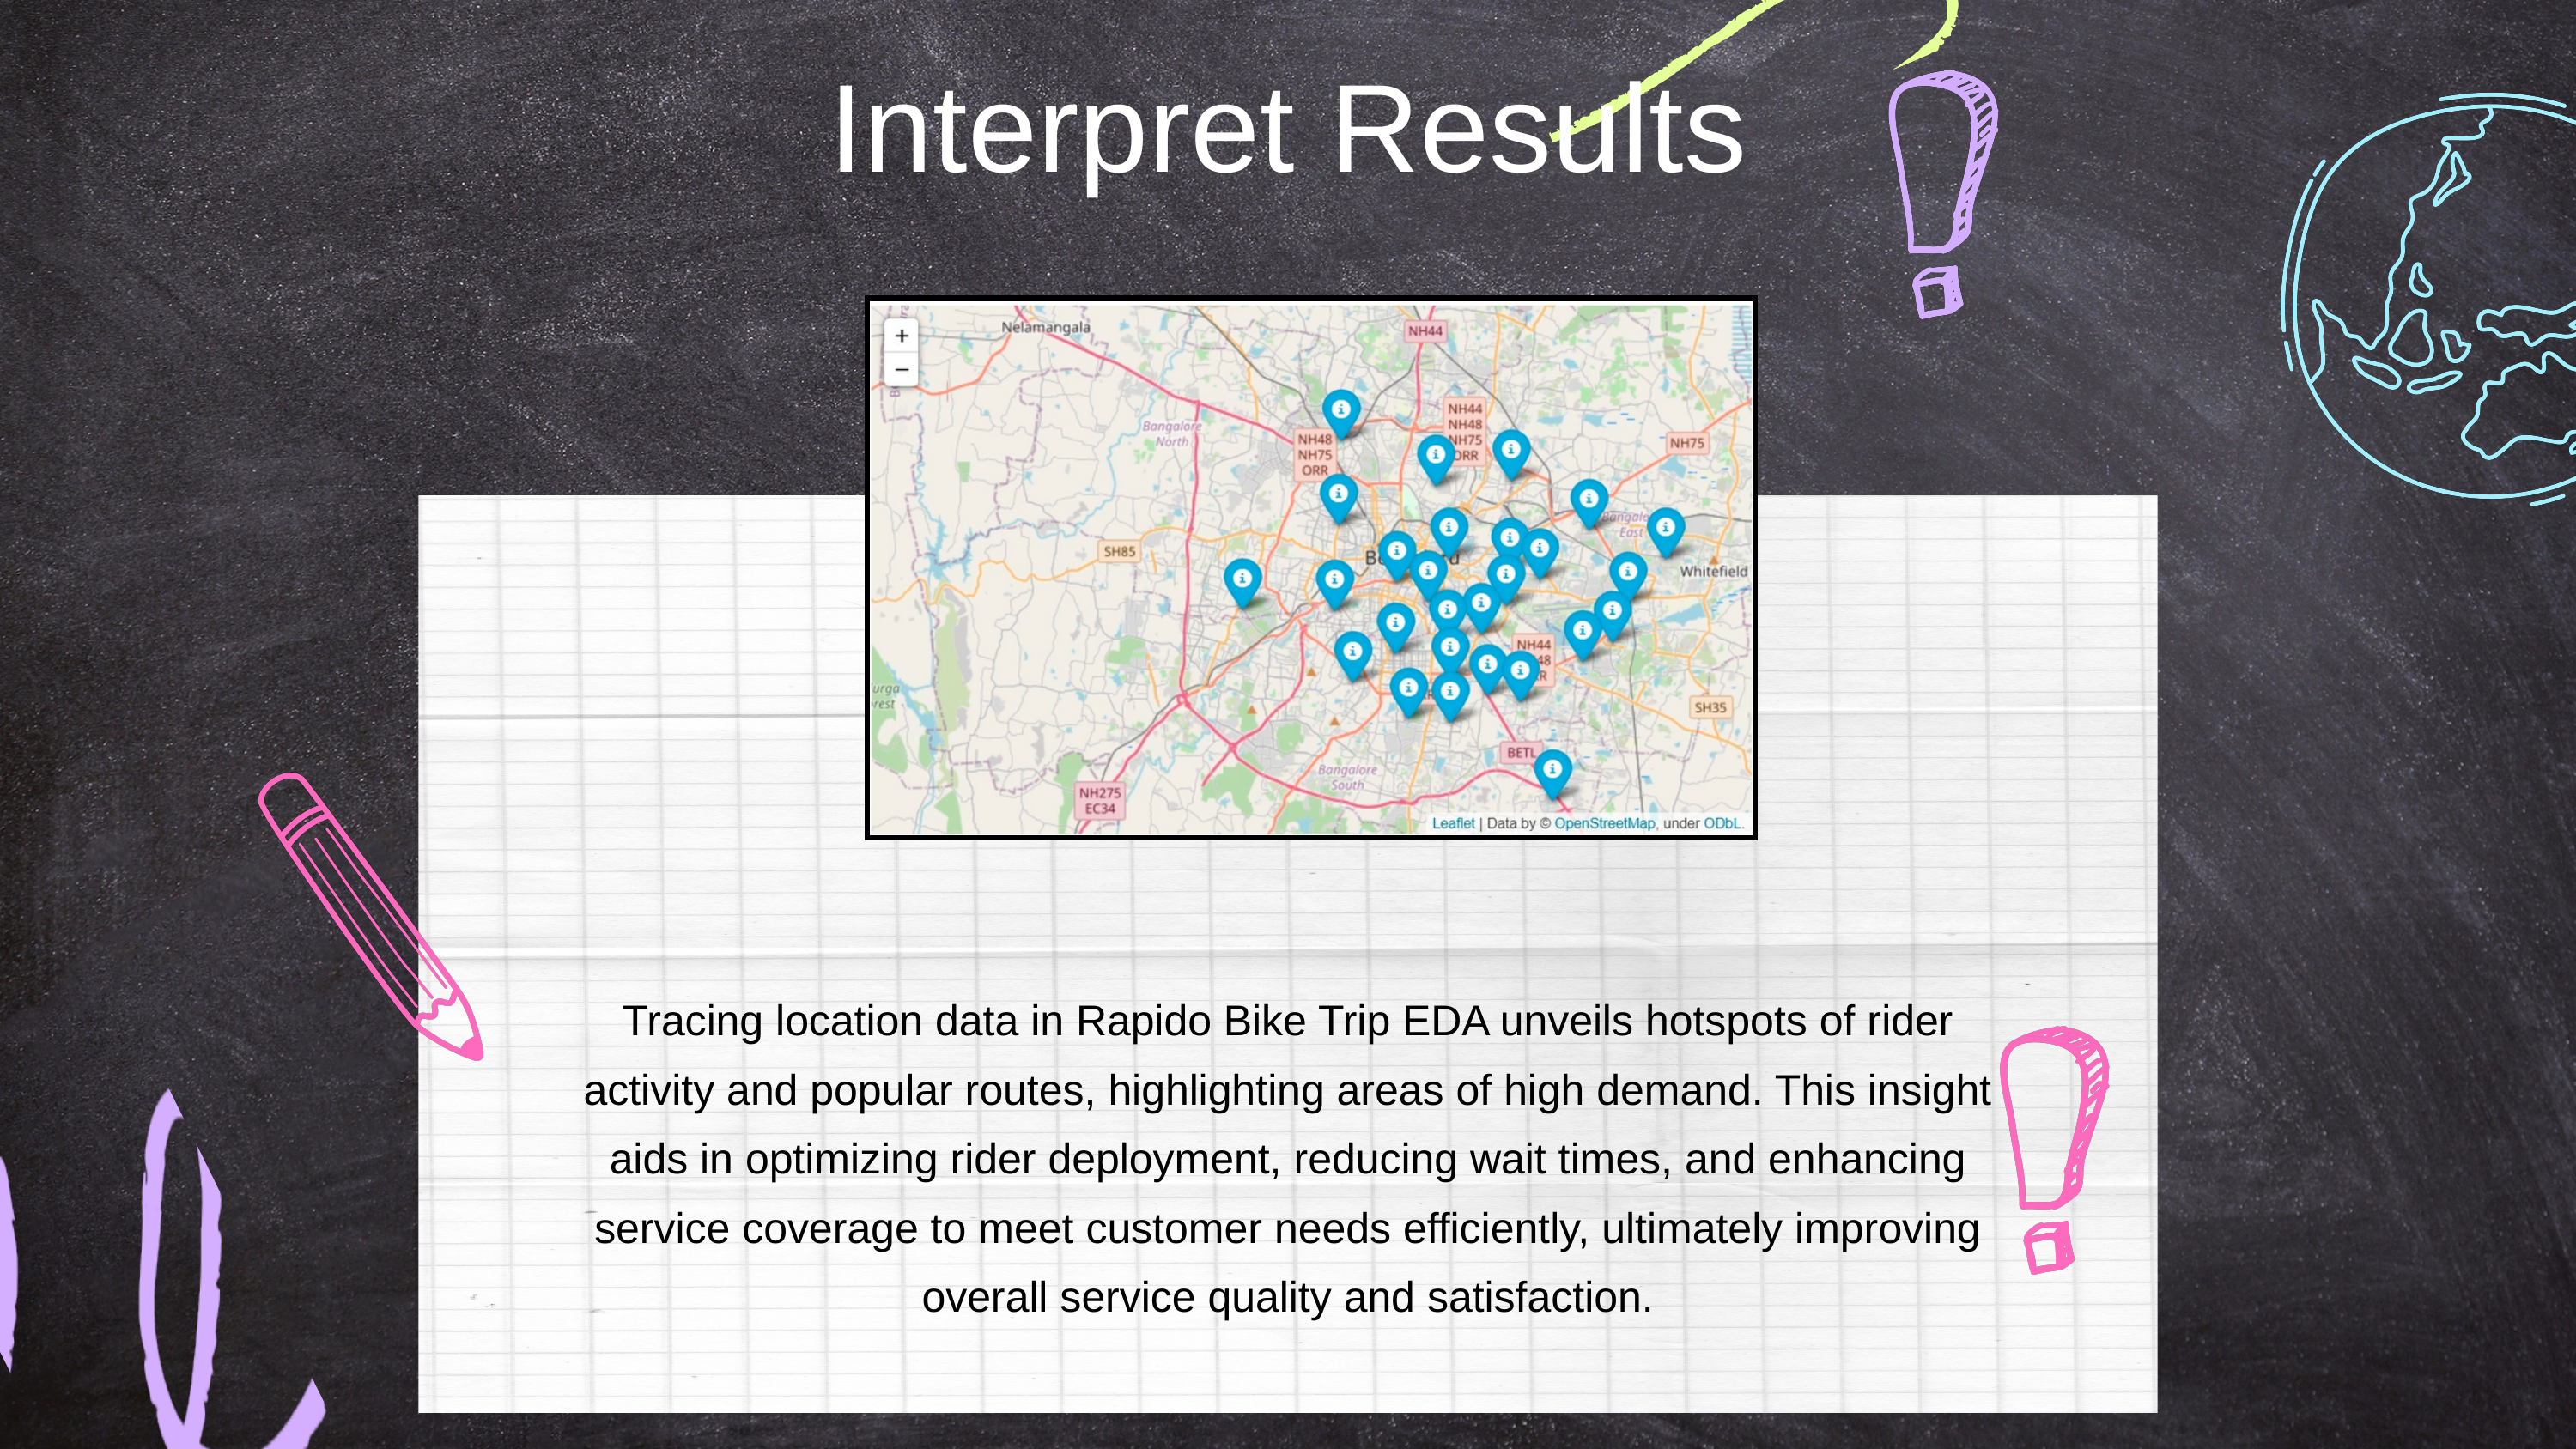

Interpret Results

Tracing location data in Rapido Bike Trip EDA unveils hotspots of rider activity and popular routes, highlighting areas of high demand. This insight aids in optimizing rider deployment, reducing wait times, and enhancing service coverage to meet customer needs efficiently, ultimately improving overall service quality and satisfaction.